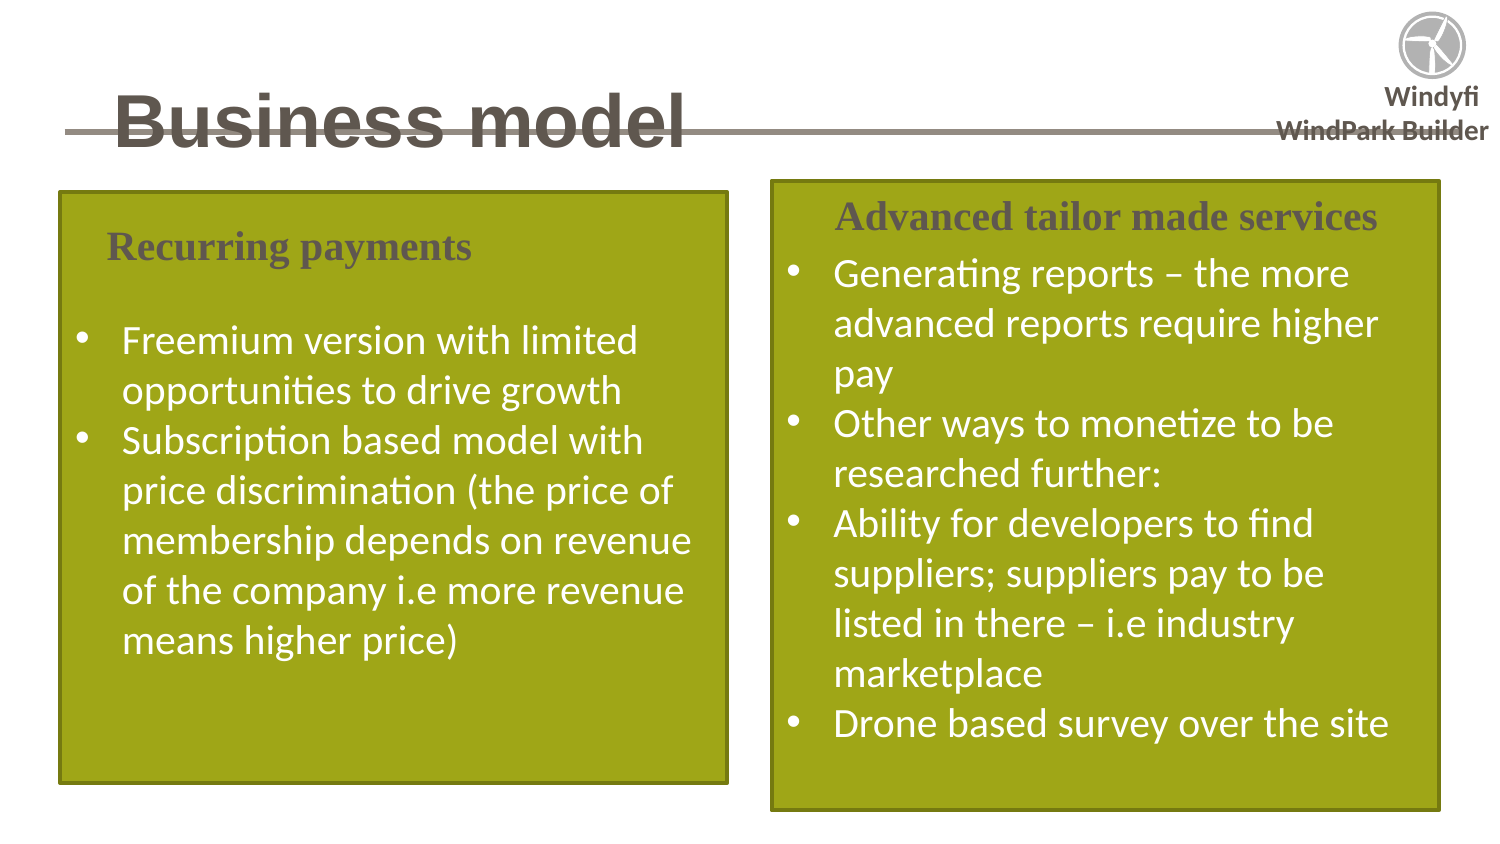

Business model
WindPark Builder
Generating reports – the more advanced reports require higher pay
Other ways to monetize to be researched further:
Ability for developers to find suppliers; suppliers pay to be listed in there – i.e industry marketplace
Drone based survey over the site
Advanced tailor made services
Freemium version with limited opportunities to drive growth
Subscription based model with price discrimination (the price of membership depends on revenue of the company i.e more revenue means higher price)
Recurring payments